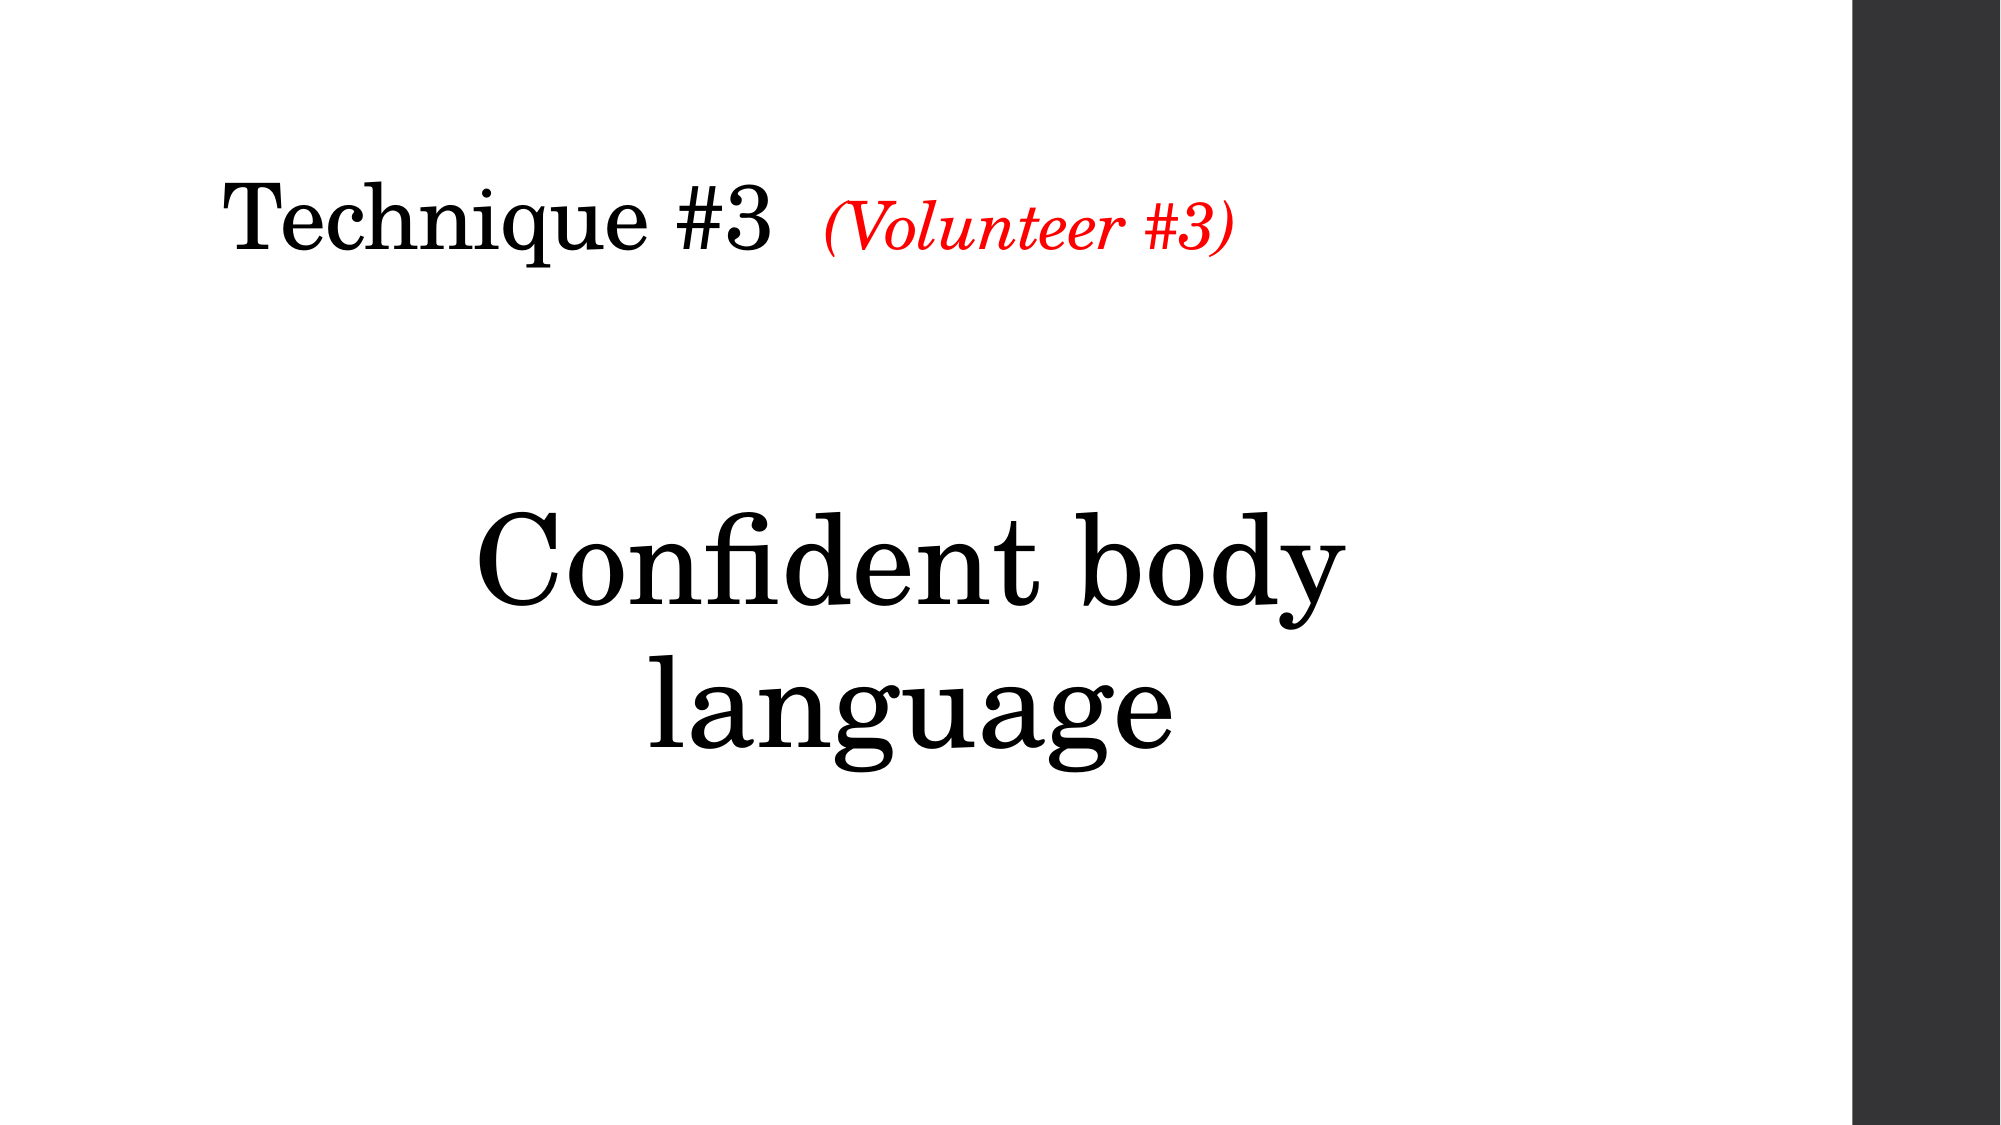

# Technique #3  (Volunteer #3)

Confident body language